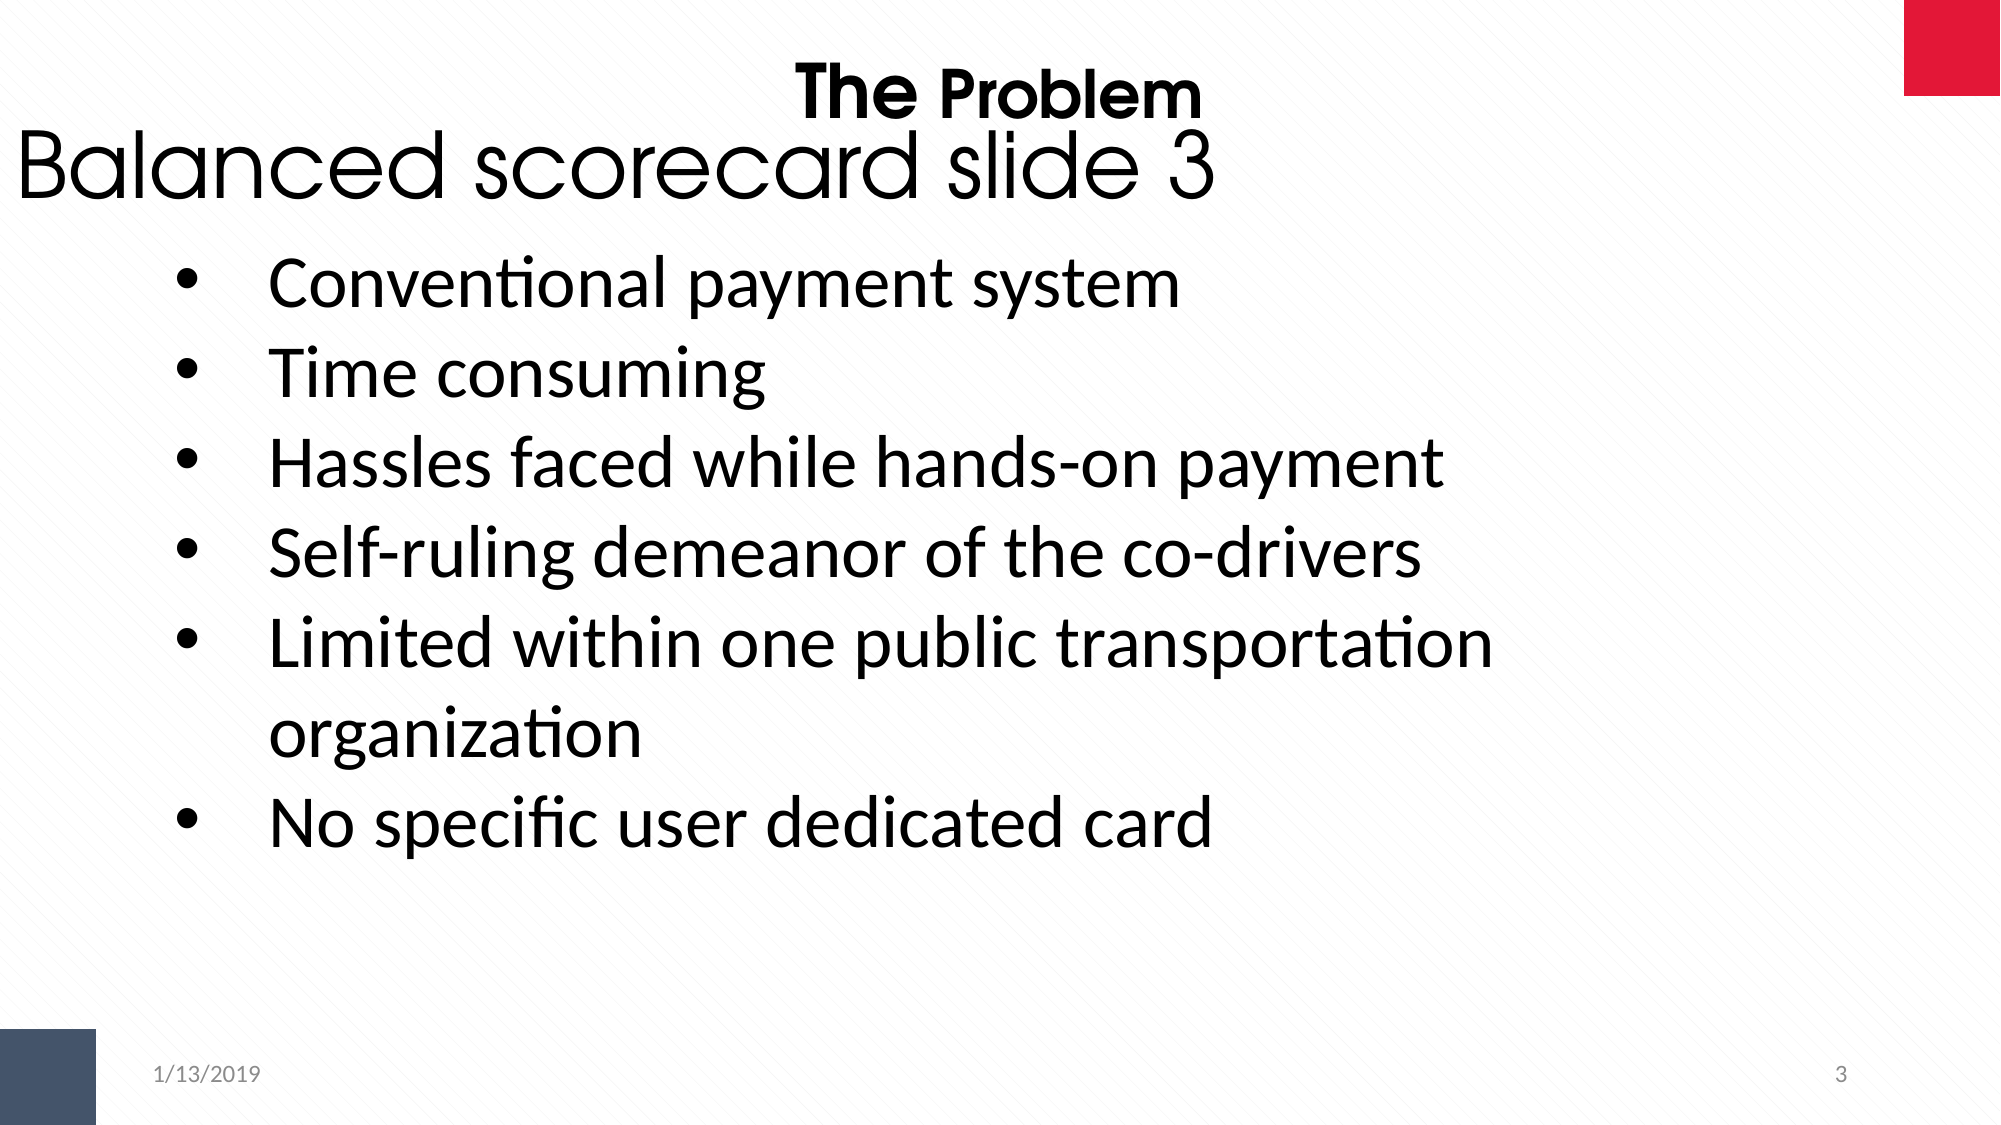

The Problem
Balanced scorecard slide 3
Conventional payment system
Time consuming
Hassles faced while hands-on payment
Self-ruling demeanor of the co-drivers
Limited within one public transportation organization
No specific user dedicated card

1/13/2019
3